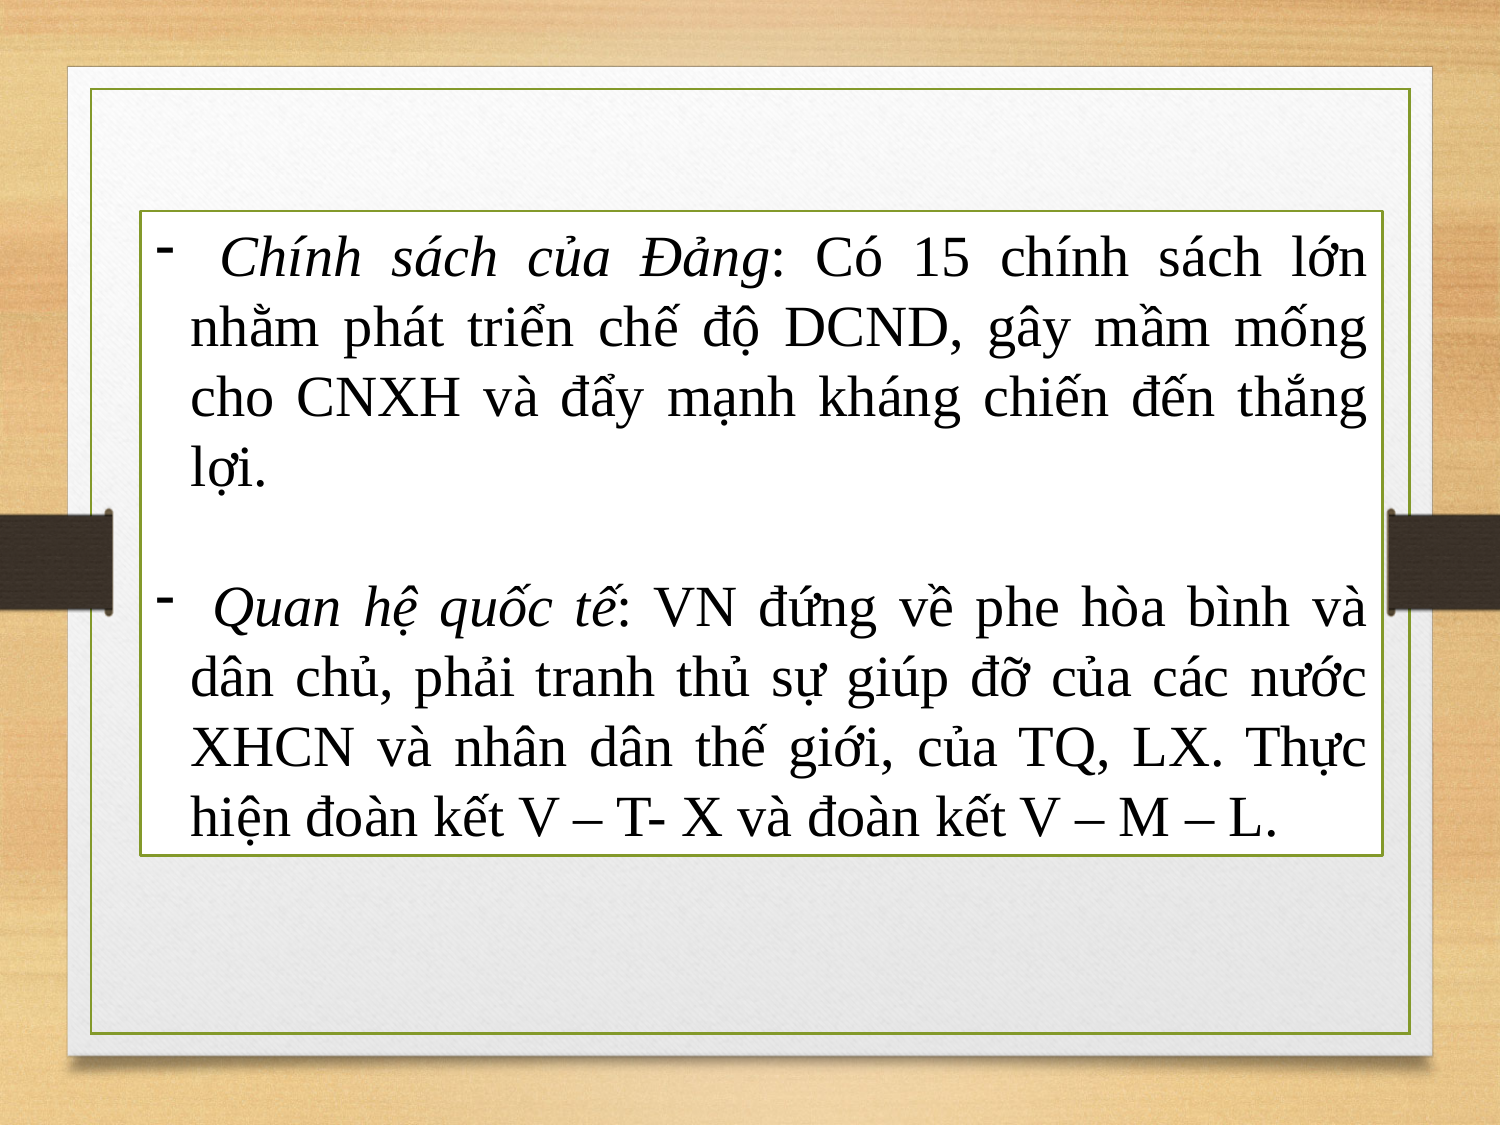

Chính sách của Đảng: Có 15 chính sách lớn nhằm phát triển chế độ DCND, gây mầm mống cho CNXH và đẩy mạnh kháng chiến đến thắng lợi.

 Quan hệ quốc tế: VN đứng về phe hòa bình và dân chủ, phải tranh thủ sự giúp đỡ của các nước XHCN và nhân dân thế giới, của TQ, LX. Thực hiện đoàn kết V – T- X và đoàn kết V – M – L.